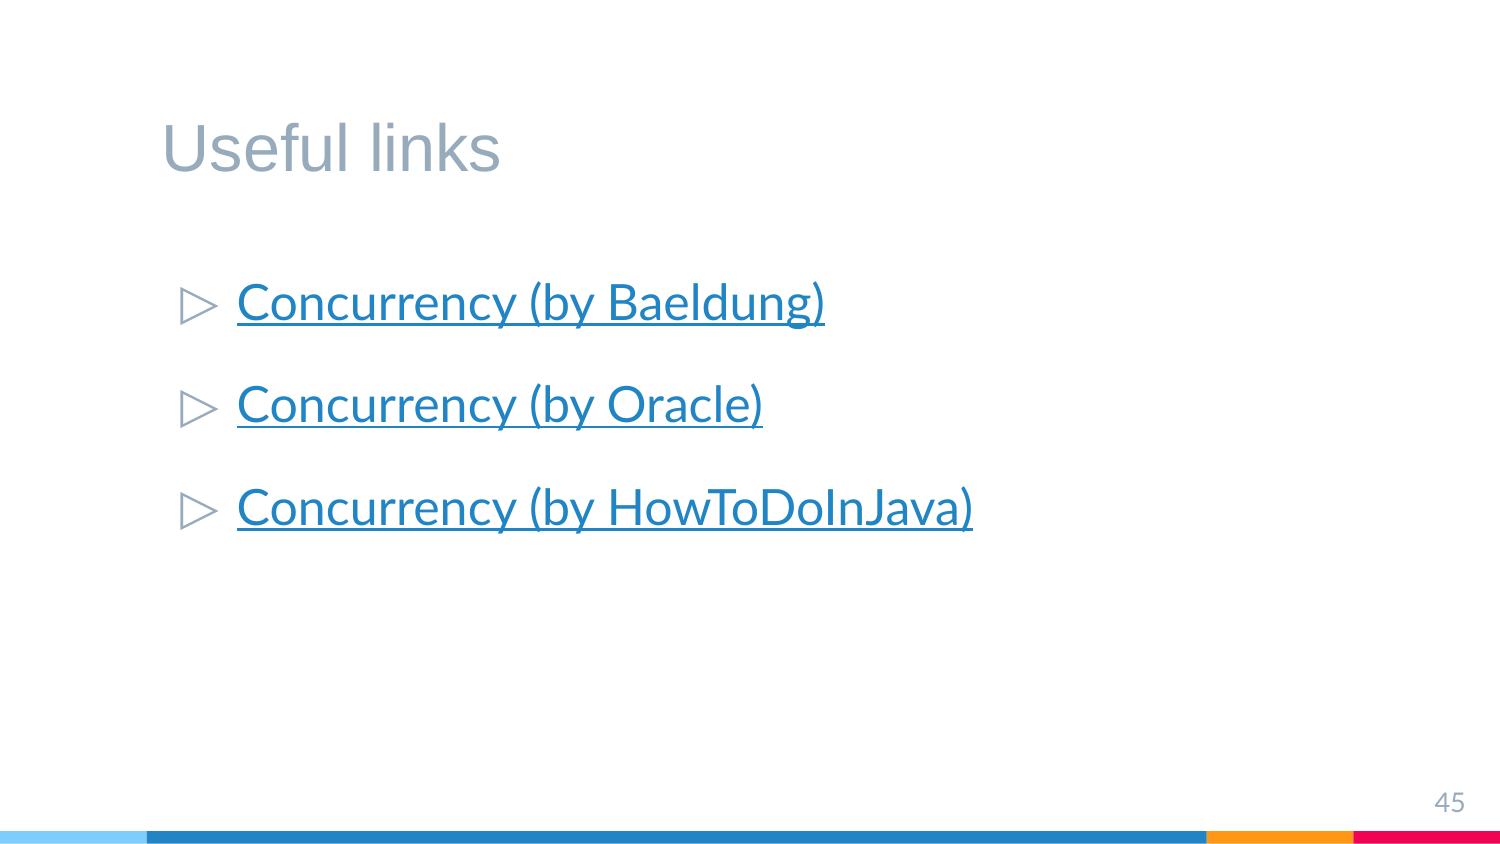

# Useful links
Concurrency (by Baeldung)
Concurrency (by Oracle)
Concurrency (by HowToDoInJava)
45